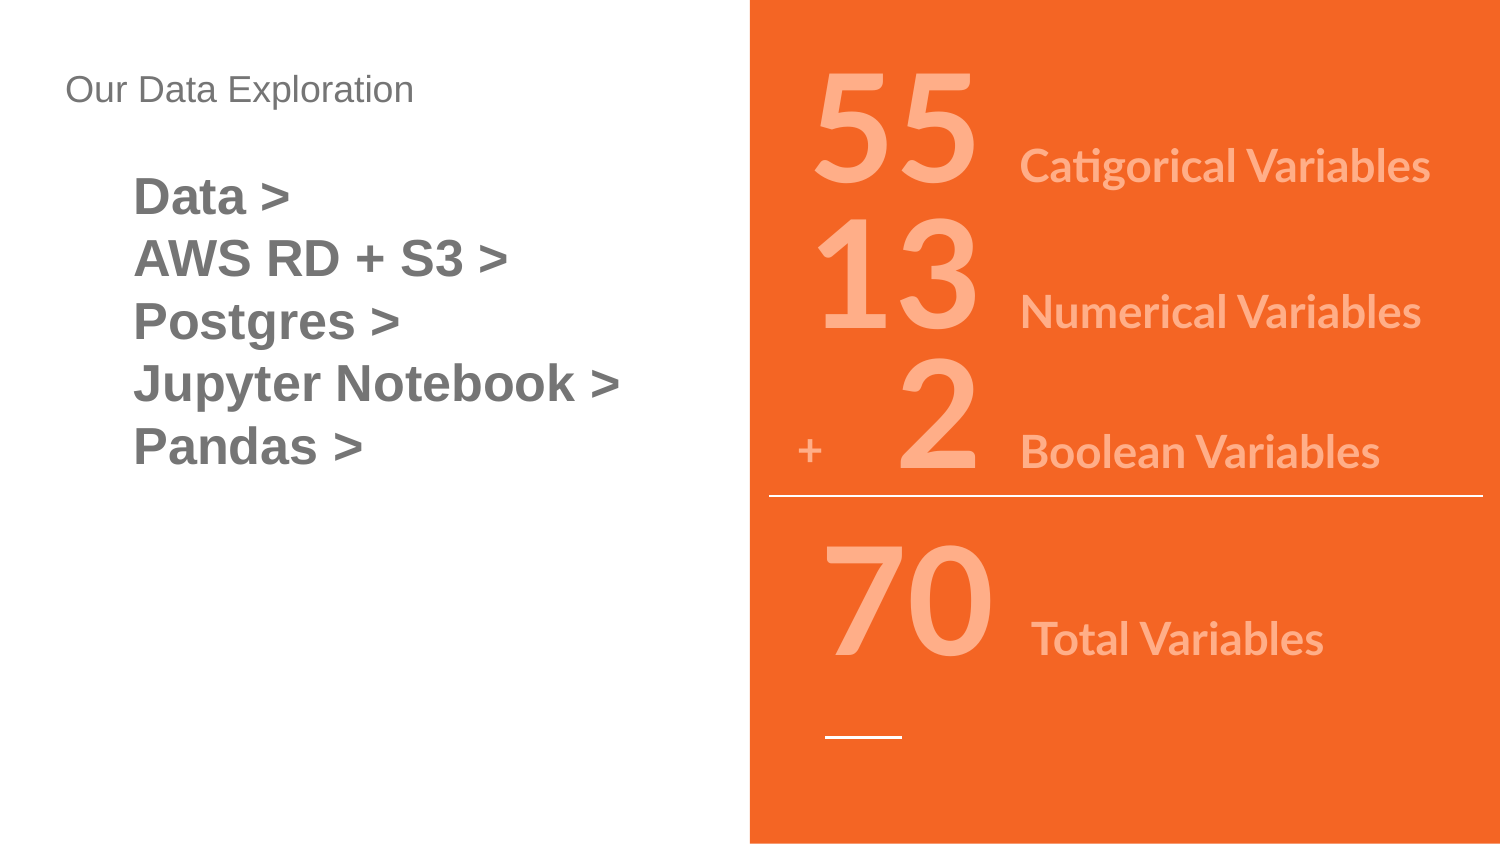

55 Catigorical Variables
Our Data Exploration
13 Numerical Variables
# Data >
AWS RD + S3 >
Postgres >
Jupyter Notebook >
Pandas >

2 Boolean Variables
+
70 Total Variables